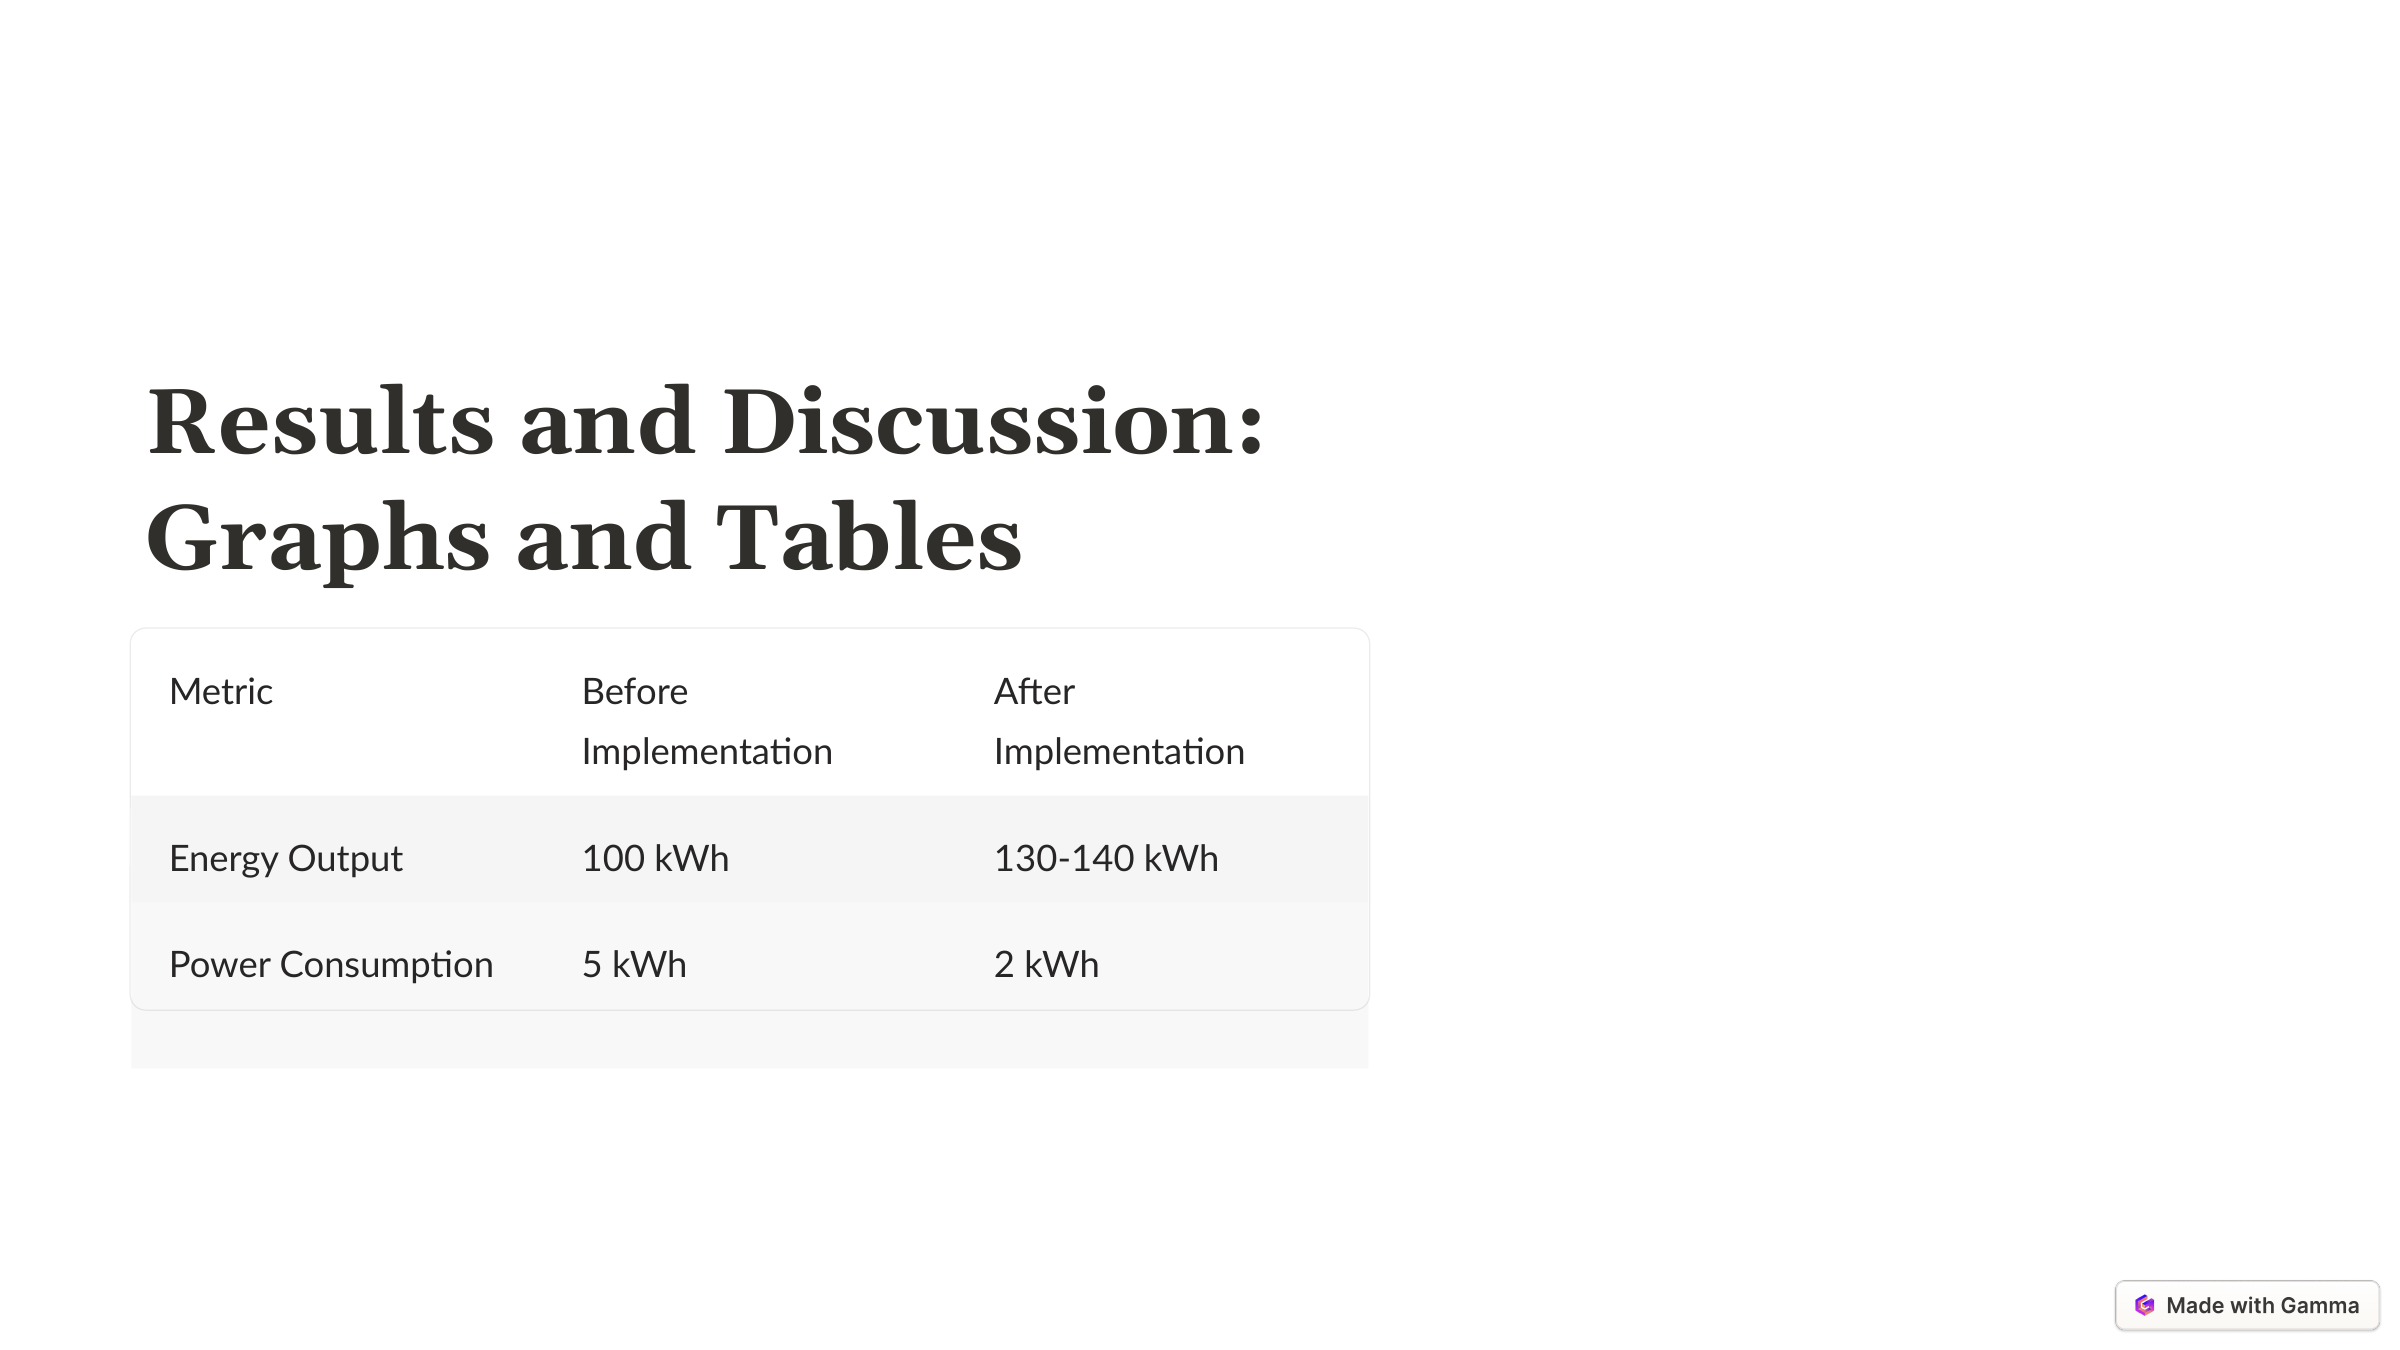

Results and Discussion: Graphs and Tables

Metric
Before Implementation
After Implementation

Energy Output
100 kWh
130-140 kWh

Power Consumption
5 kWh
2 kWh